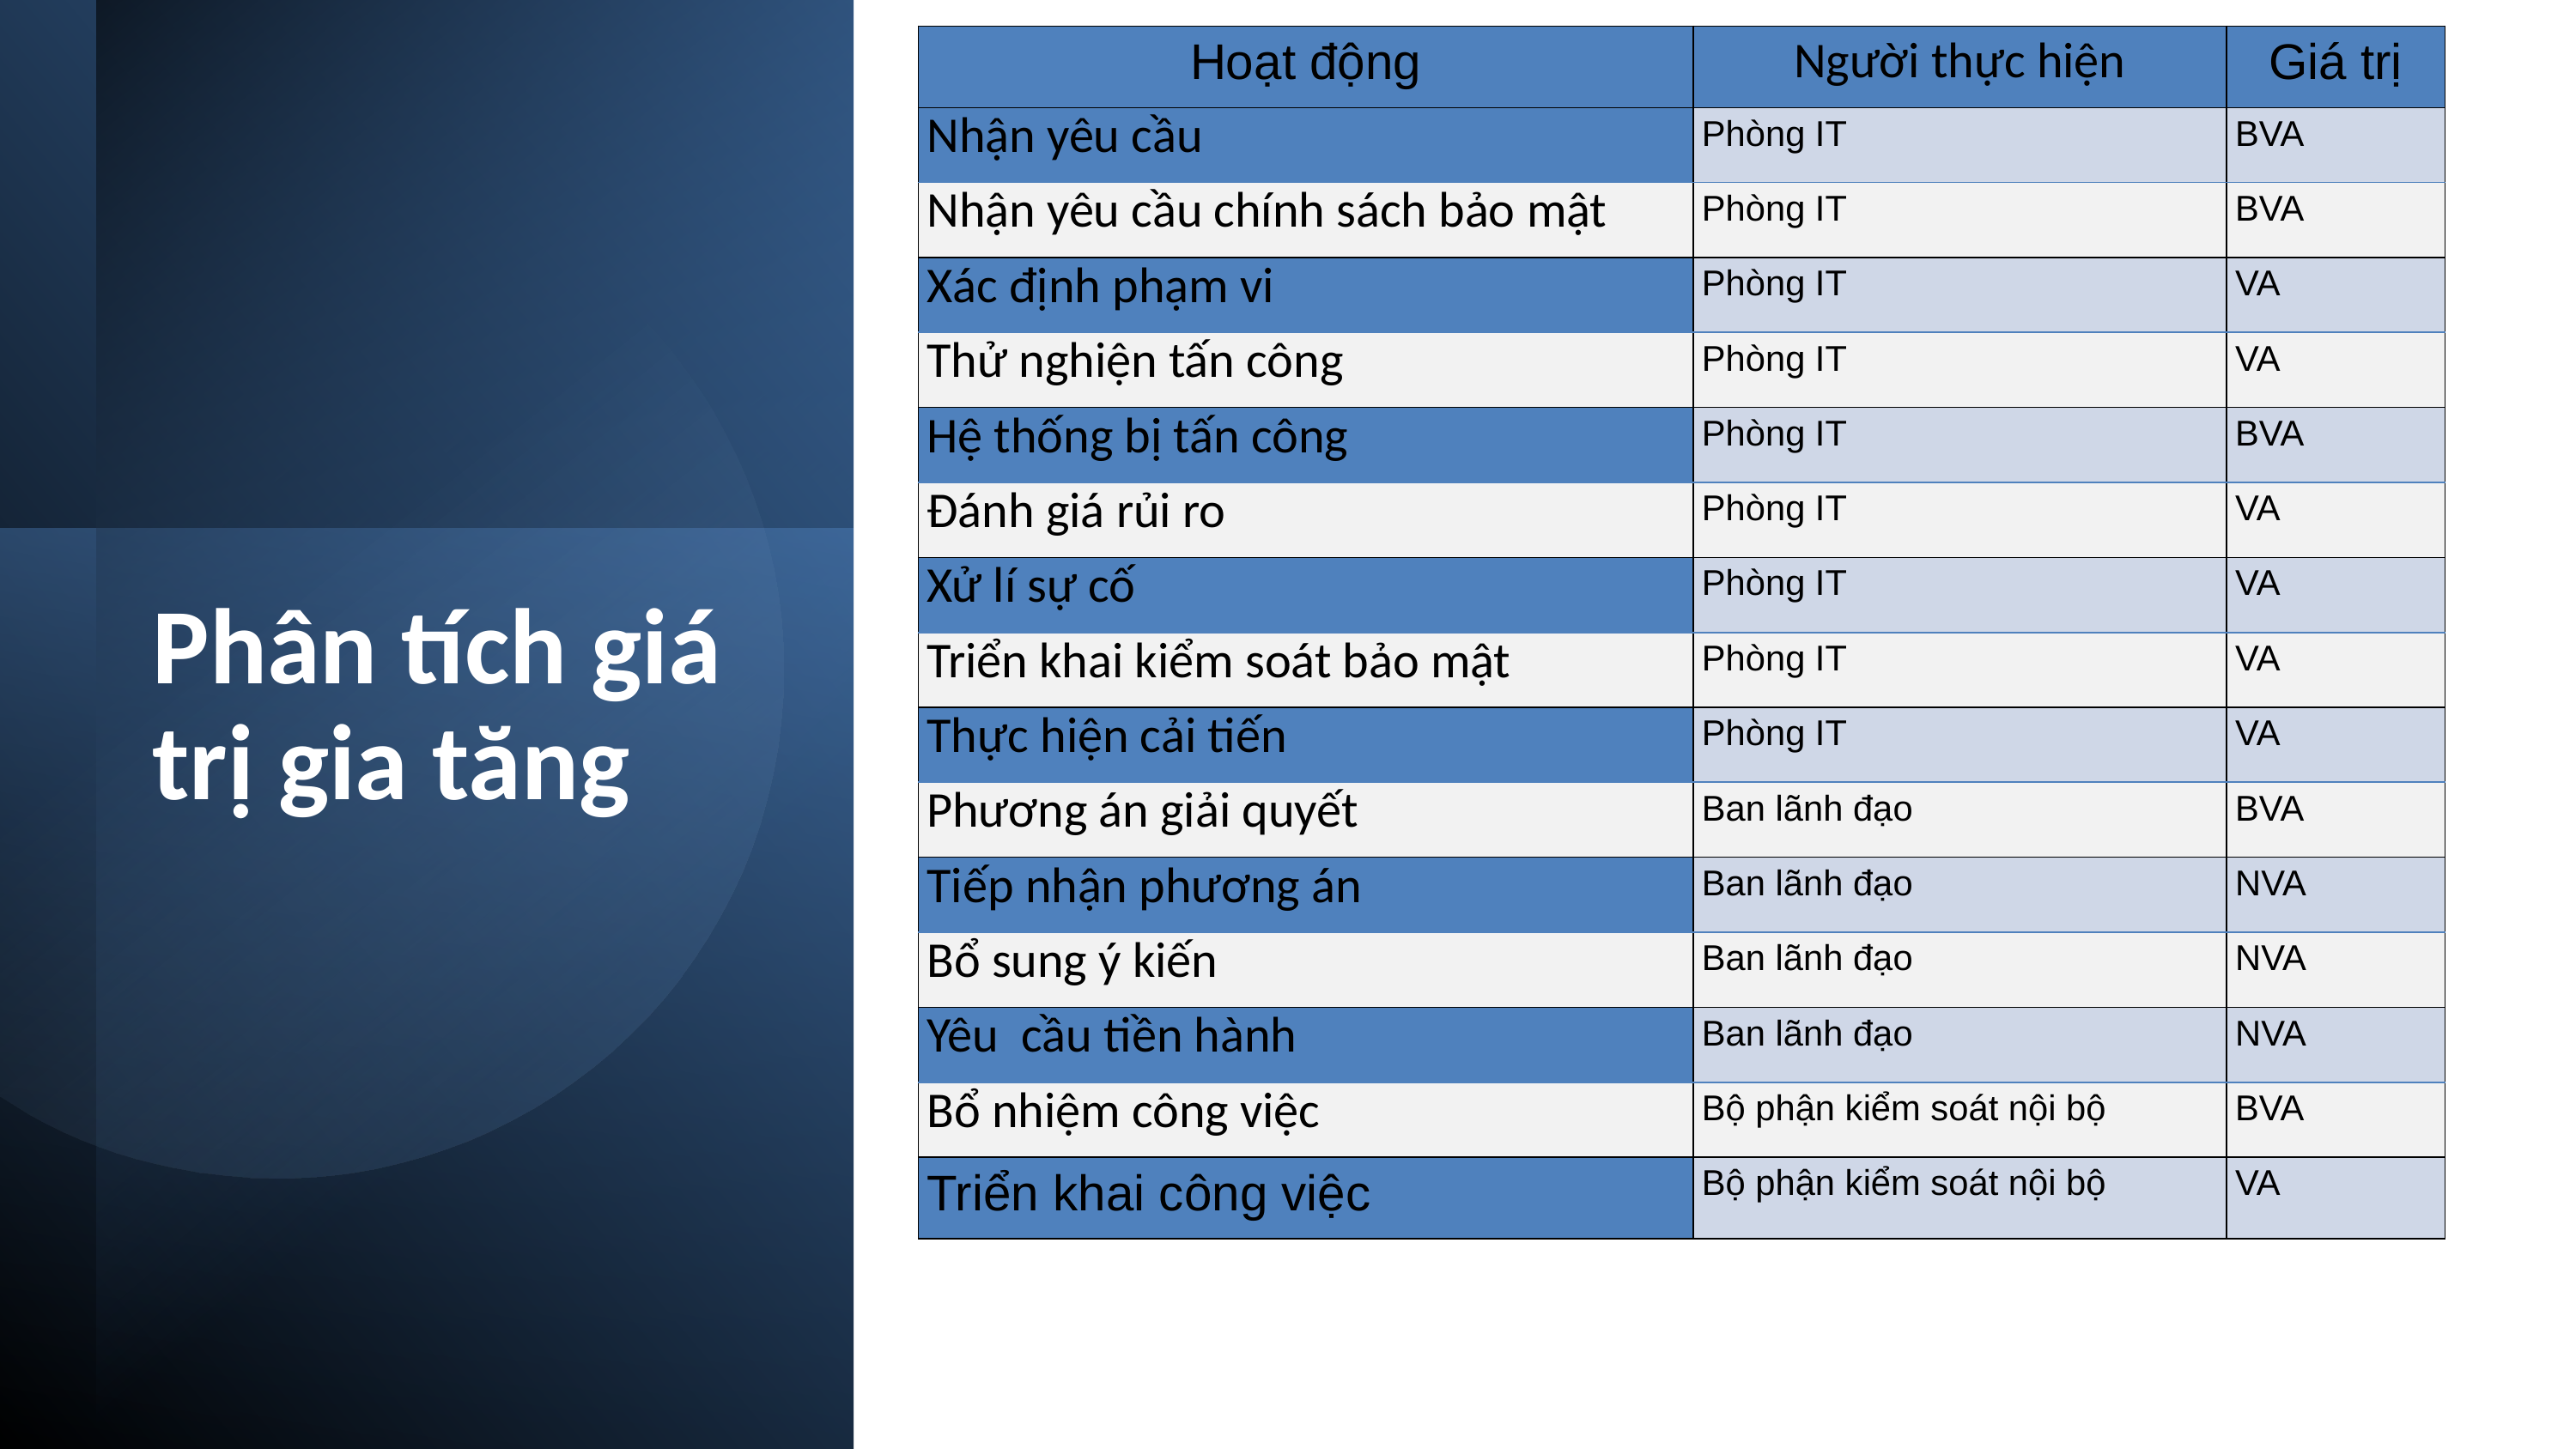

| Hoạt động | Người thực hiện | Giá trị |
| --- | --- | --- |
| Nhận yêu cầu | Phòng IT | BVA |
| Nhận yêu cầu chính sách bảo mật | Phòng IT | BVA |
| Xác định phạm vi | Phòng IT | VA |
| Thử nghiện tấn công | Phòng IT | VA |
| Hệ thống bị tấn công | Phòng IT | BVA |
| Đánh giá rủi ro | Phòng IT | VA |
| Xử lí sự cố | Phòng IT | VA |
| Triển khai kiểm soát bảo mật | Phòng IT | VA |
| Thực hiện cải tiến | Phòng IT | VA |
| Phương án giải quyết | Ban lãnh đạo | BVA |
| Tiếp nhận phương án | Ban lãnh đạo | NVA |
| Bổ sung ý kiến | Ban lãnh đạo | NVA |
| Yêu cầu tiền hành | Ban lãnh đạo | NVA |
| Bổ nhiệm công việc | Bộ phận kiểm soát nội bộ | BVA |
| Triển khai công việc | Bộ phận kiểm soát nội bộ | VA |

Phân tích giá trị gia tăng